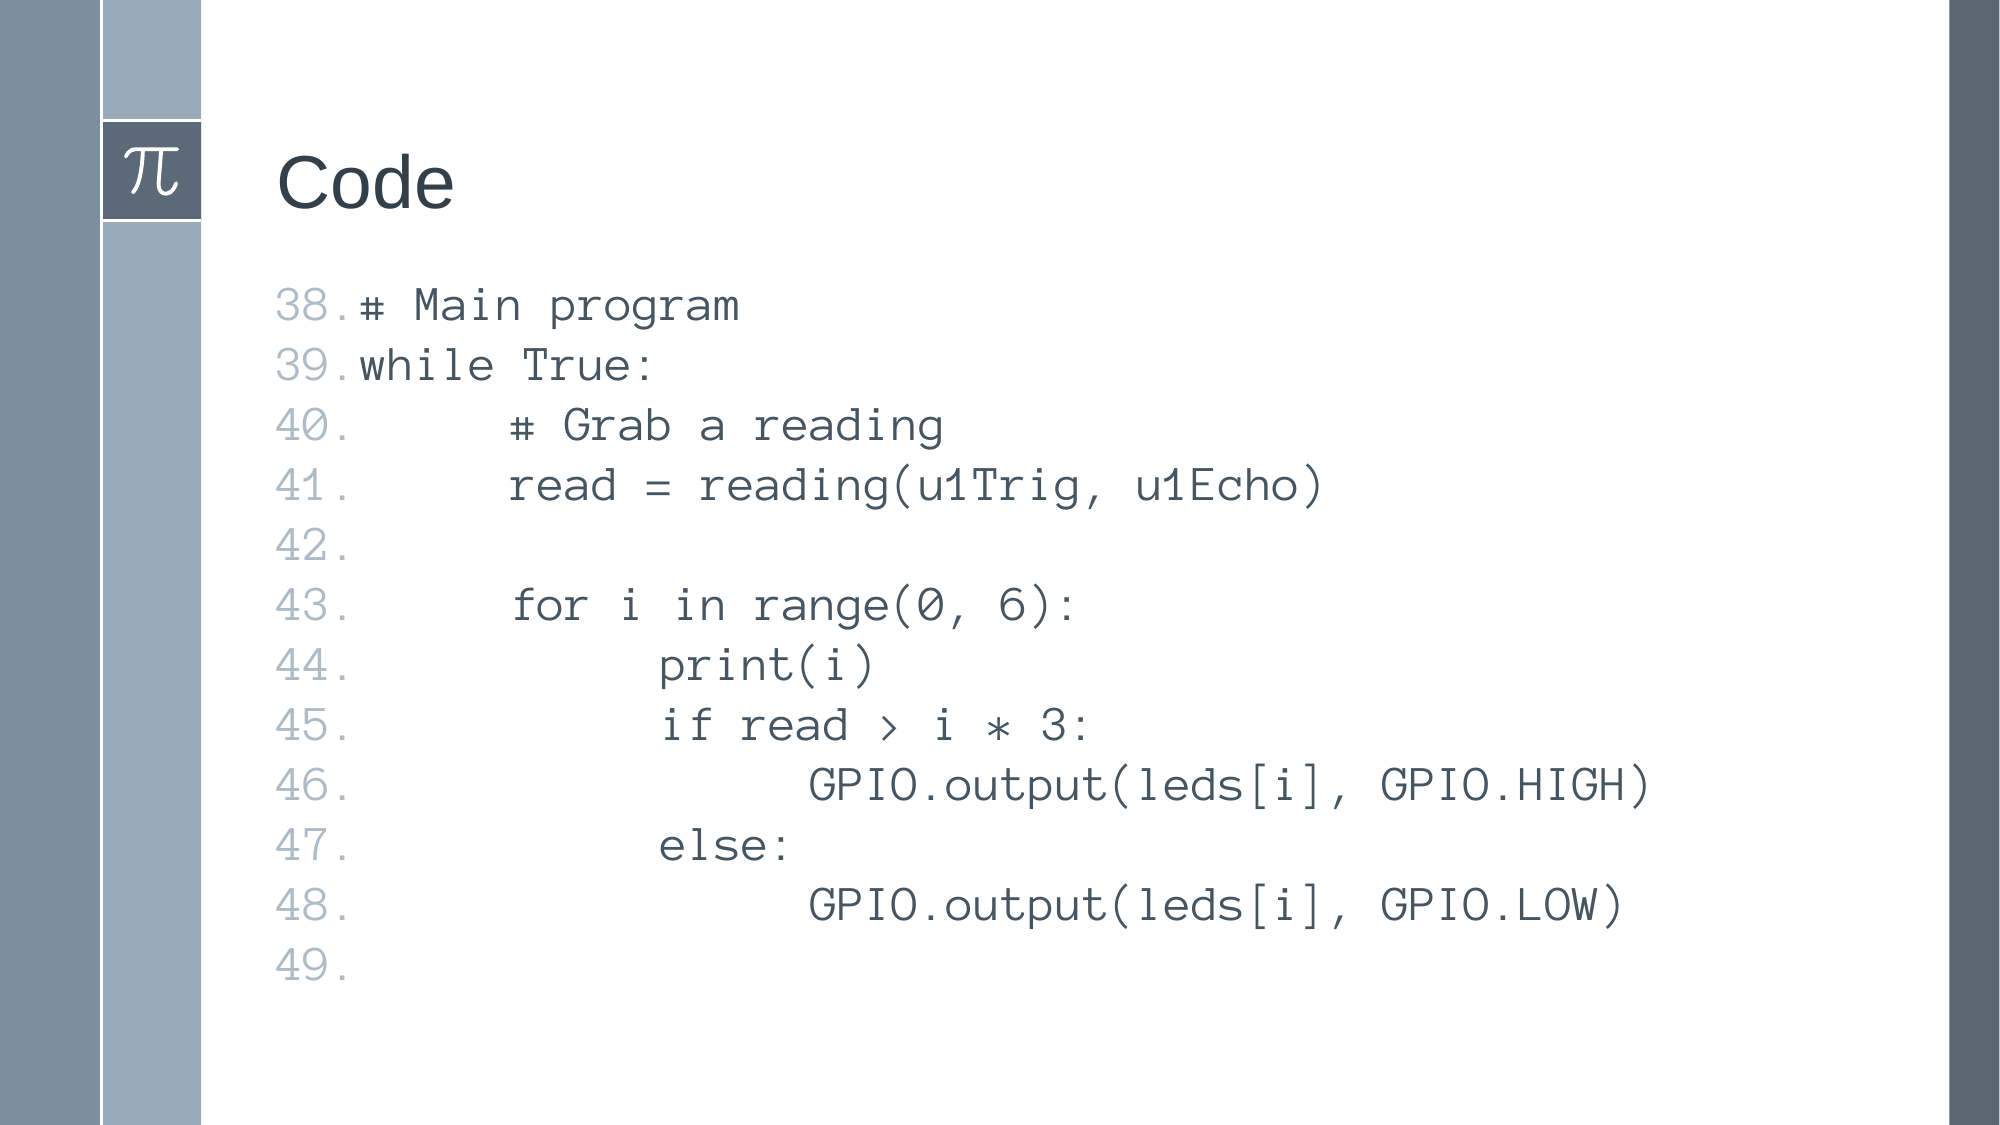

# Code
# Main program
while True:
	# Grab a reading
	read = reading(u1Trig, u1Echo)

	for i in range(0, 6):
		print(i)
		if read > i * 3:
			GPIO.output(leds[i], GPIO.HIGH)
		else:
			GPIO.output(leds[i], GPIO.LOW)